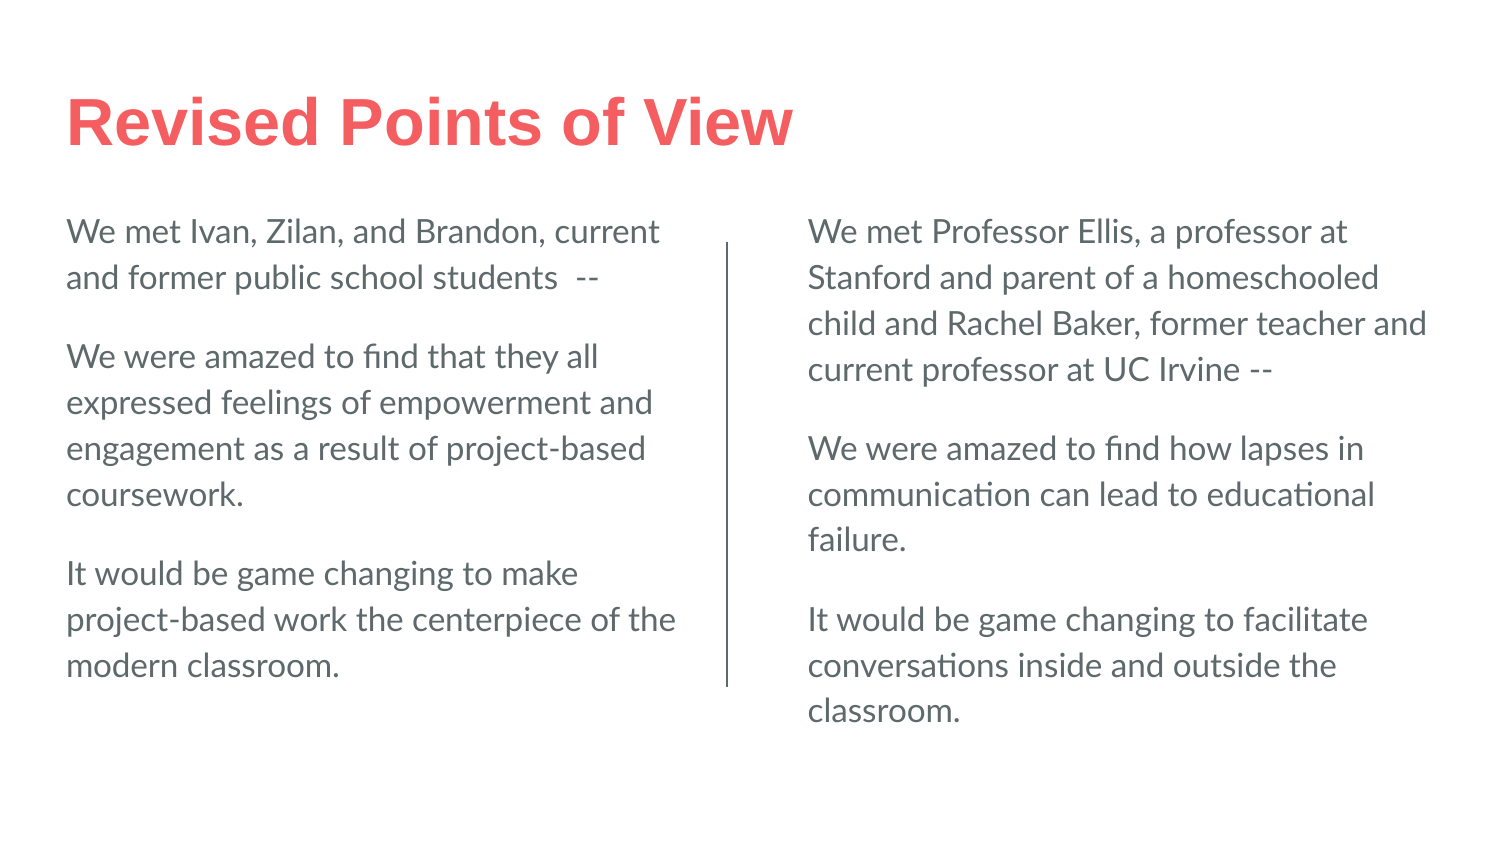

# Revised Points of View
We met Ivan, Zilan, and Brandon, current and former public school students  --
We were amazed to find that they all expressed feelings of empowerment and engagement as a result of project-based coursework.
It would be game changing to make project-based work the centerpiece of the modern classroom.
We met Professor Ellis, a professor at Stanford and parent of a homeschooled child and Rachel Baker, former teacher and current professor at UC Irvine --
We were amazed to find how lapses in communication can lead to educational failure.
It would be game changing to facilitate conversations inside and outside the classroom.